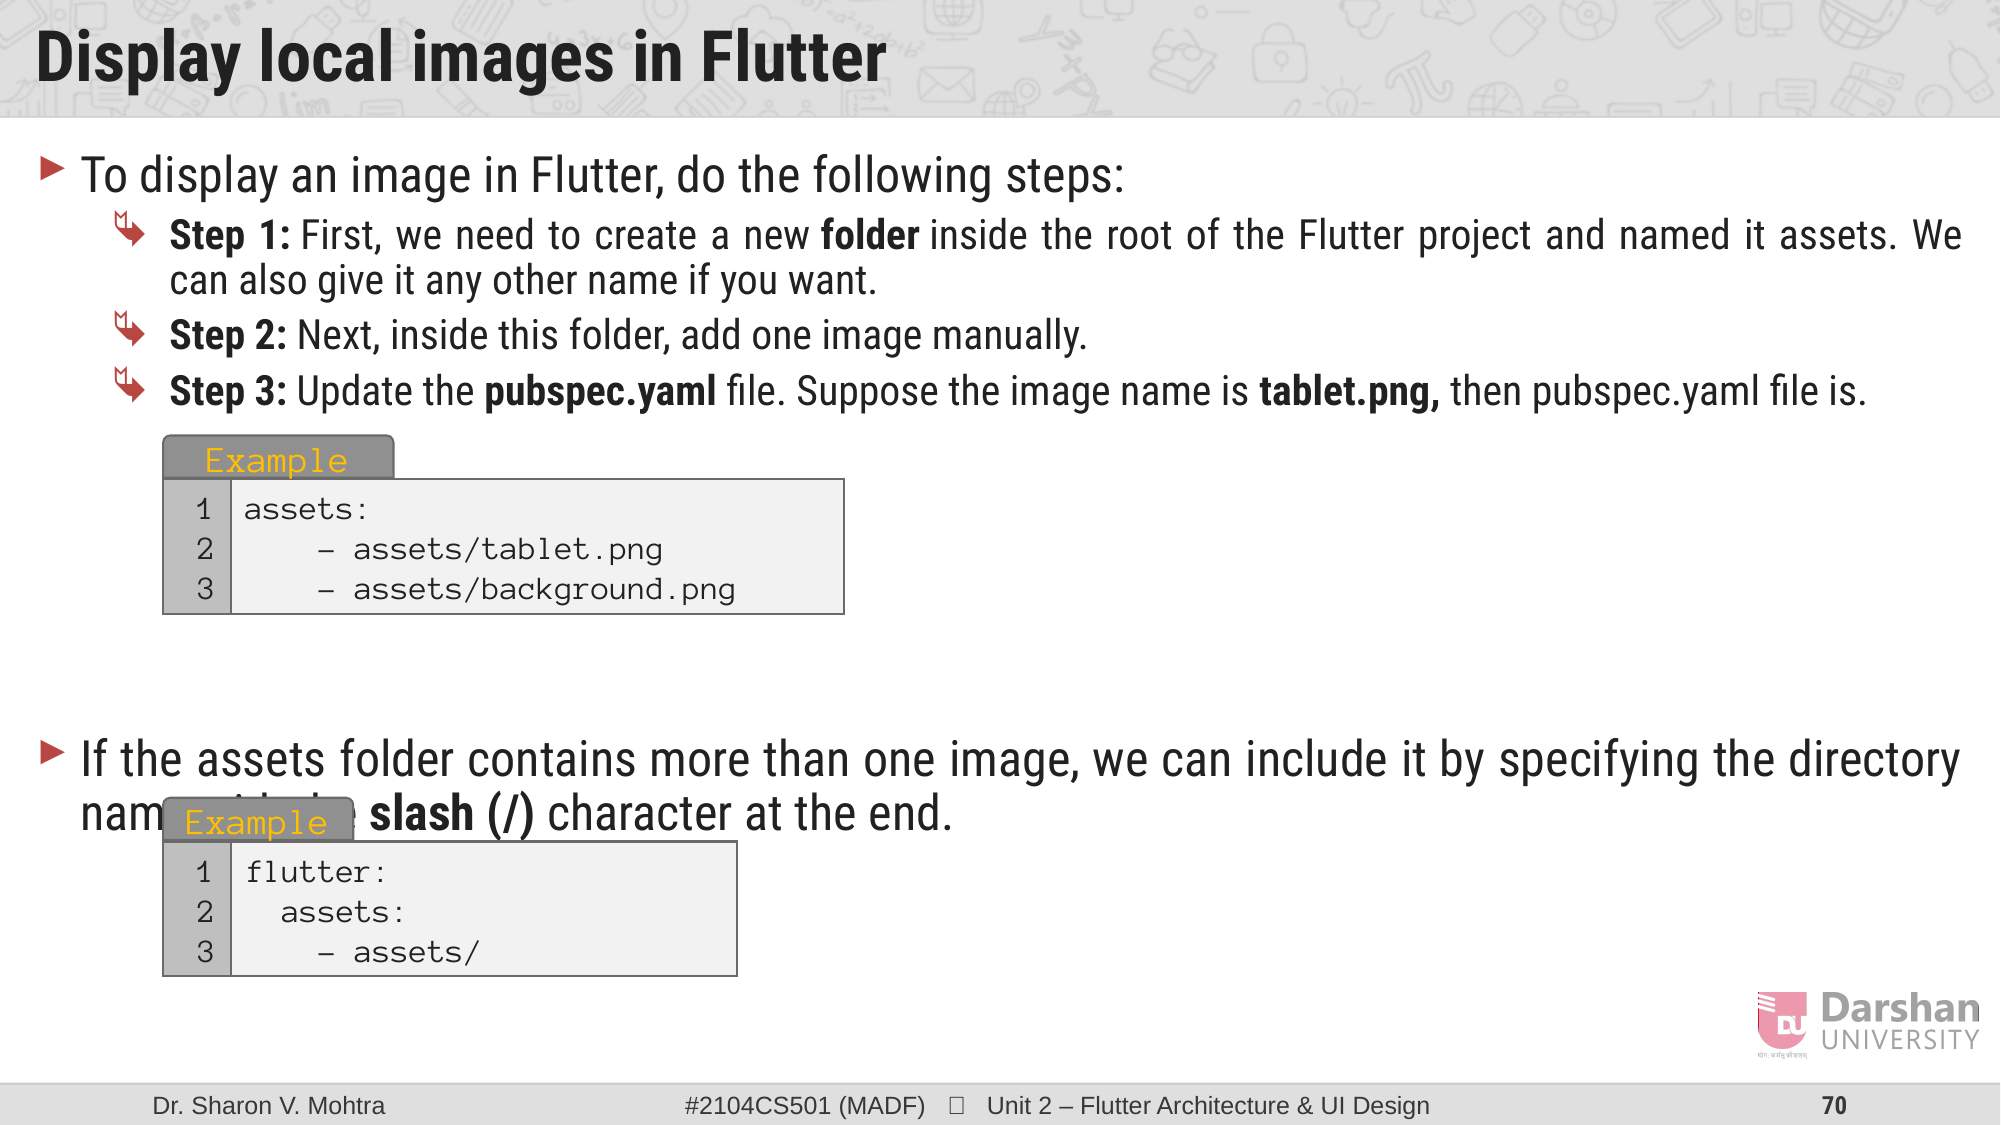

# Display local images in Flutter
To display an image in Flutter, do the following steps:
Step 1: First, we need to create a new folder inside the root of the Flutter project and named it assets. We can also give it any other name if you want.
Step 2: Next, inside this folder, add one image manually.
Step 3: Update the pubspec.yaml file. Suppose the image name is tablet.png, then pubspec.yaml file is.

If the assets folder contains more than one image, we can include it by specifying the directory name with the slash (/) character at the end.
Example
1
2
3
assets:
    - assets/tablet.png
    - assets/background.png
Example
1
2
3
flutter:
  assets:
    - assets/